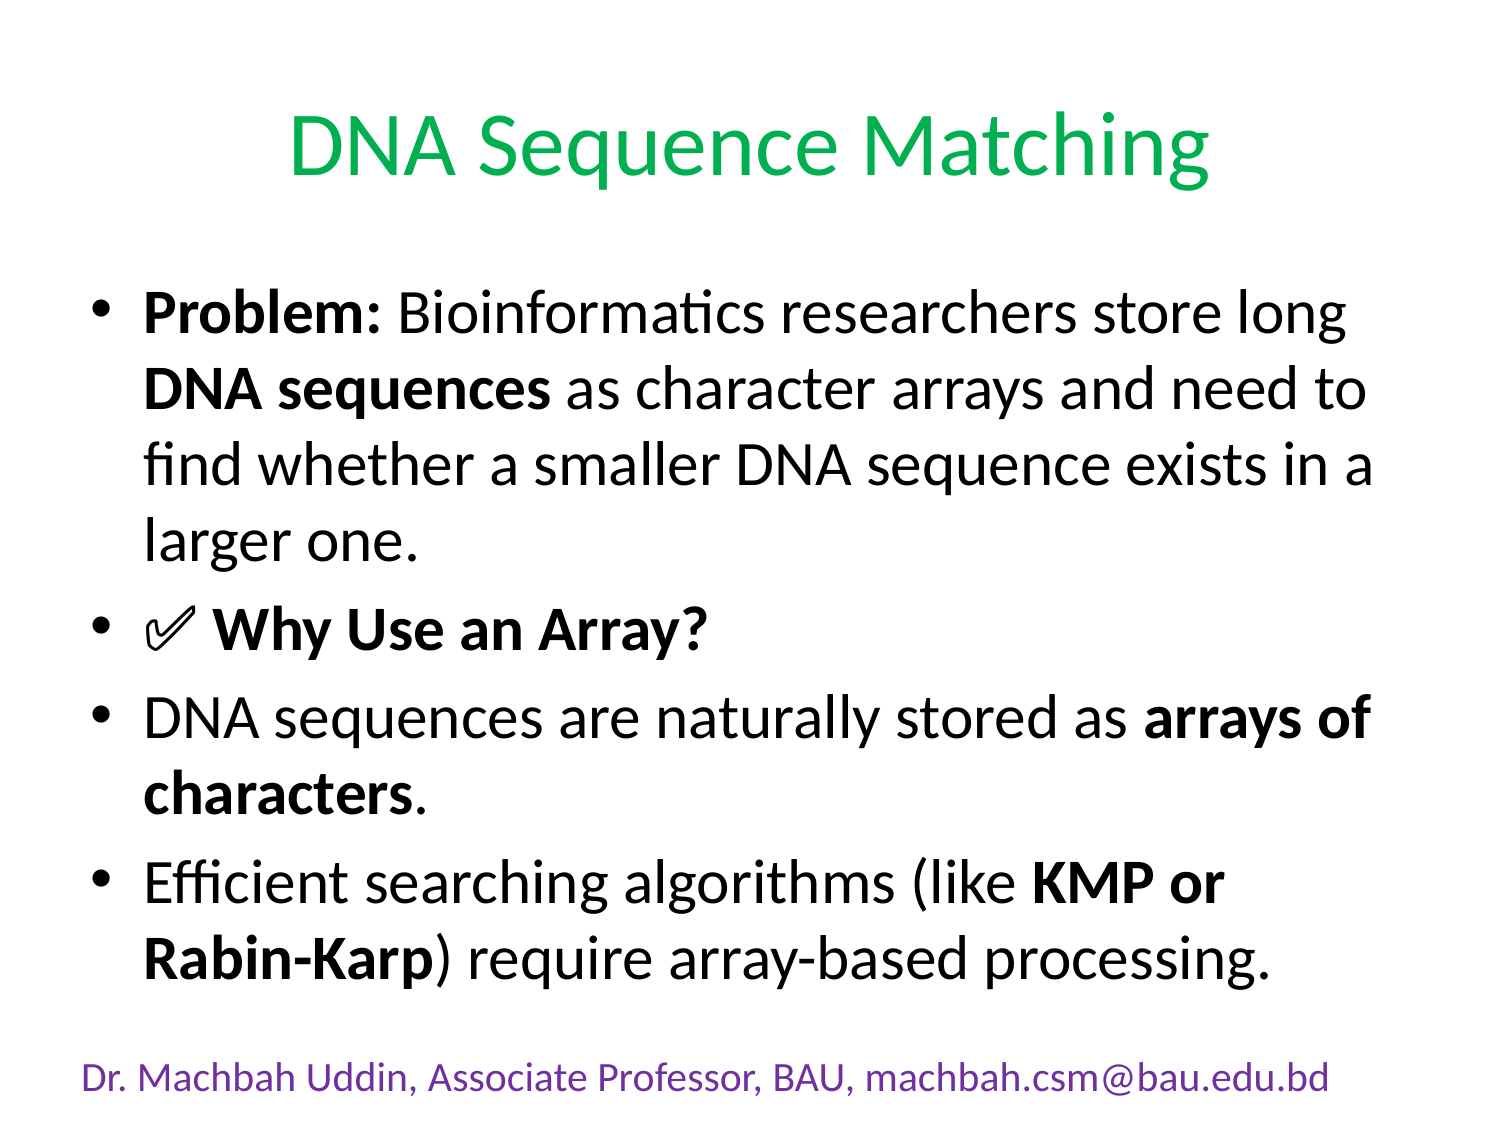

# DNA Sequence Matching
Problem: Bioinformatics researchers store long DNA sequences as character arrays and need to find whether a smaller DNA sequence exists in a larger one.
✅ Why Use an Array?
DNA sequences are naturally stored as arrays of characters.
Efficient searching algorithms (like KMP or Rabin-Karp) require array-based processing.